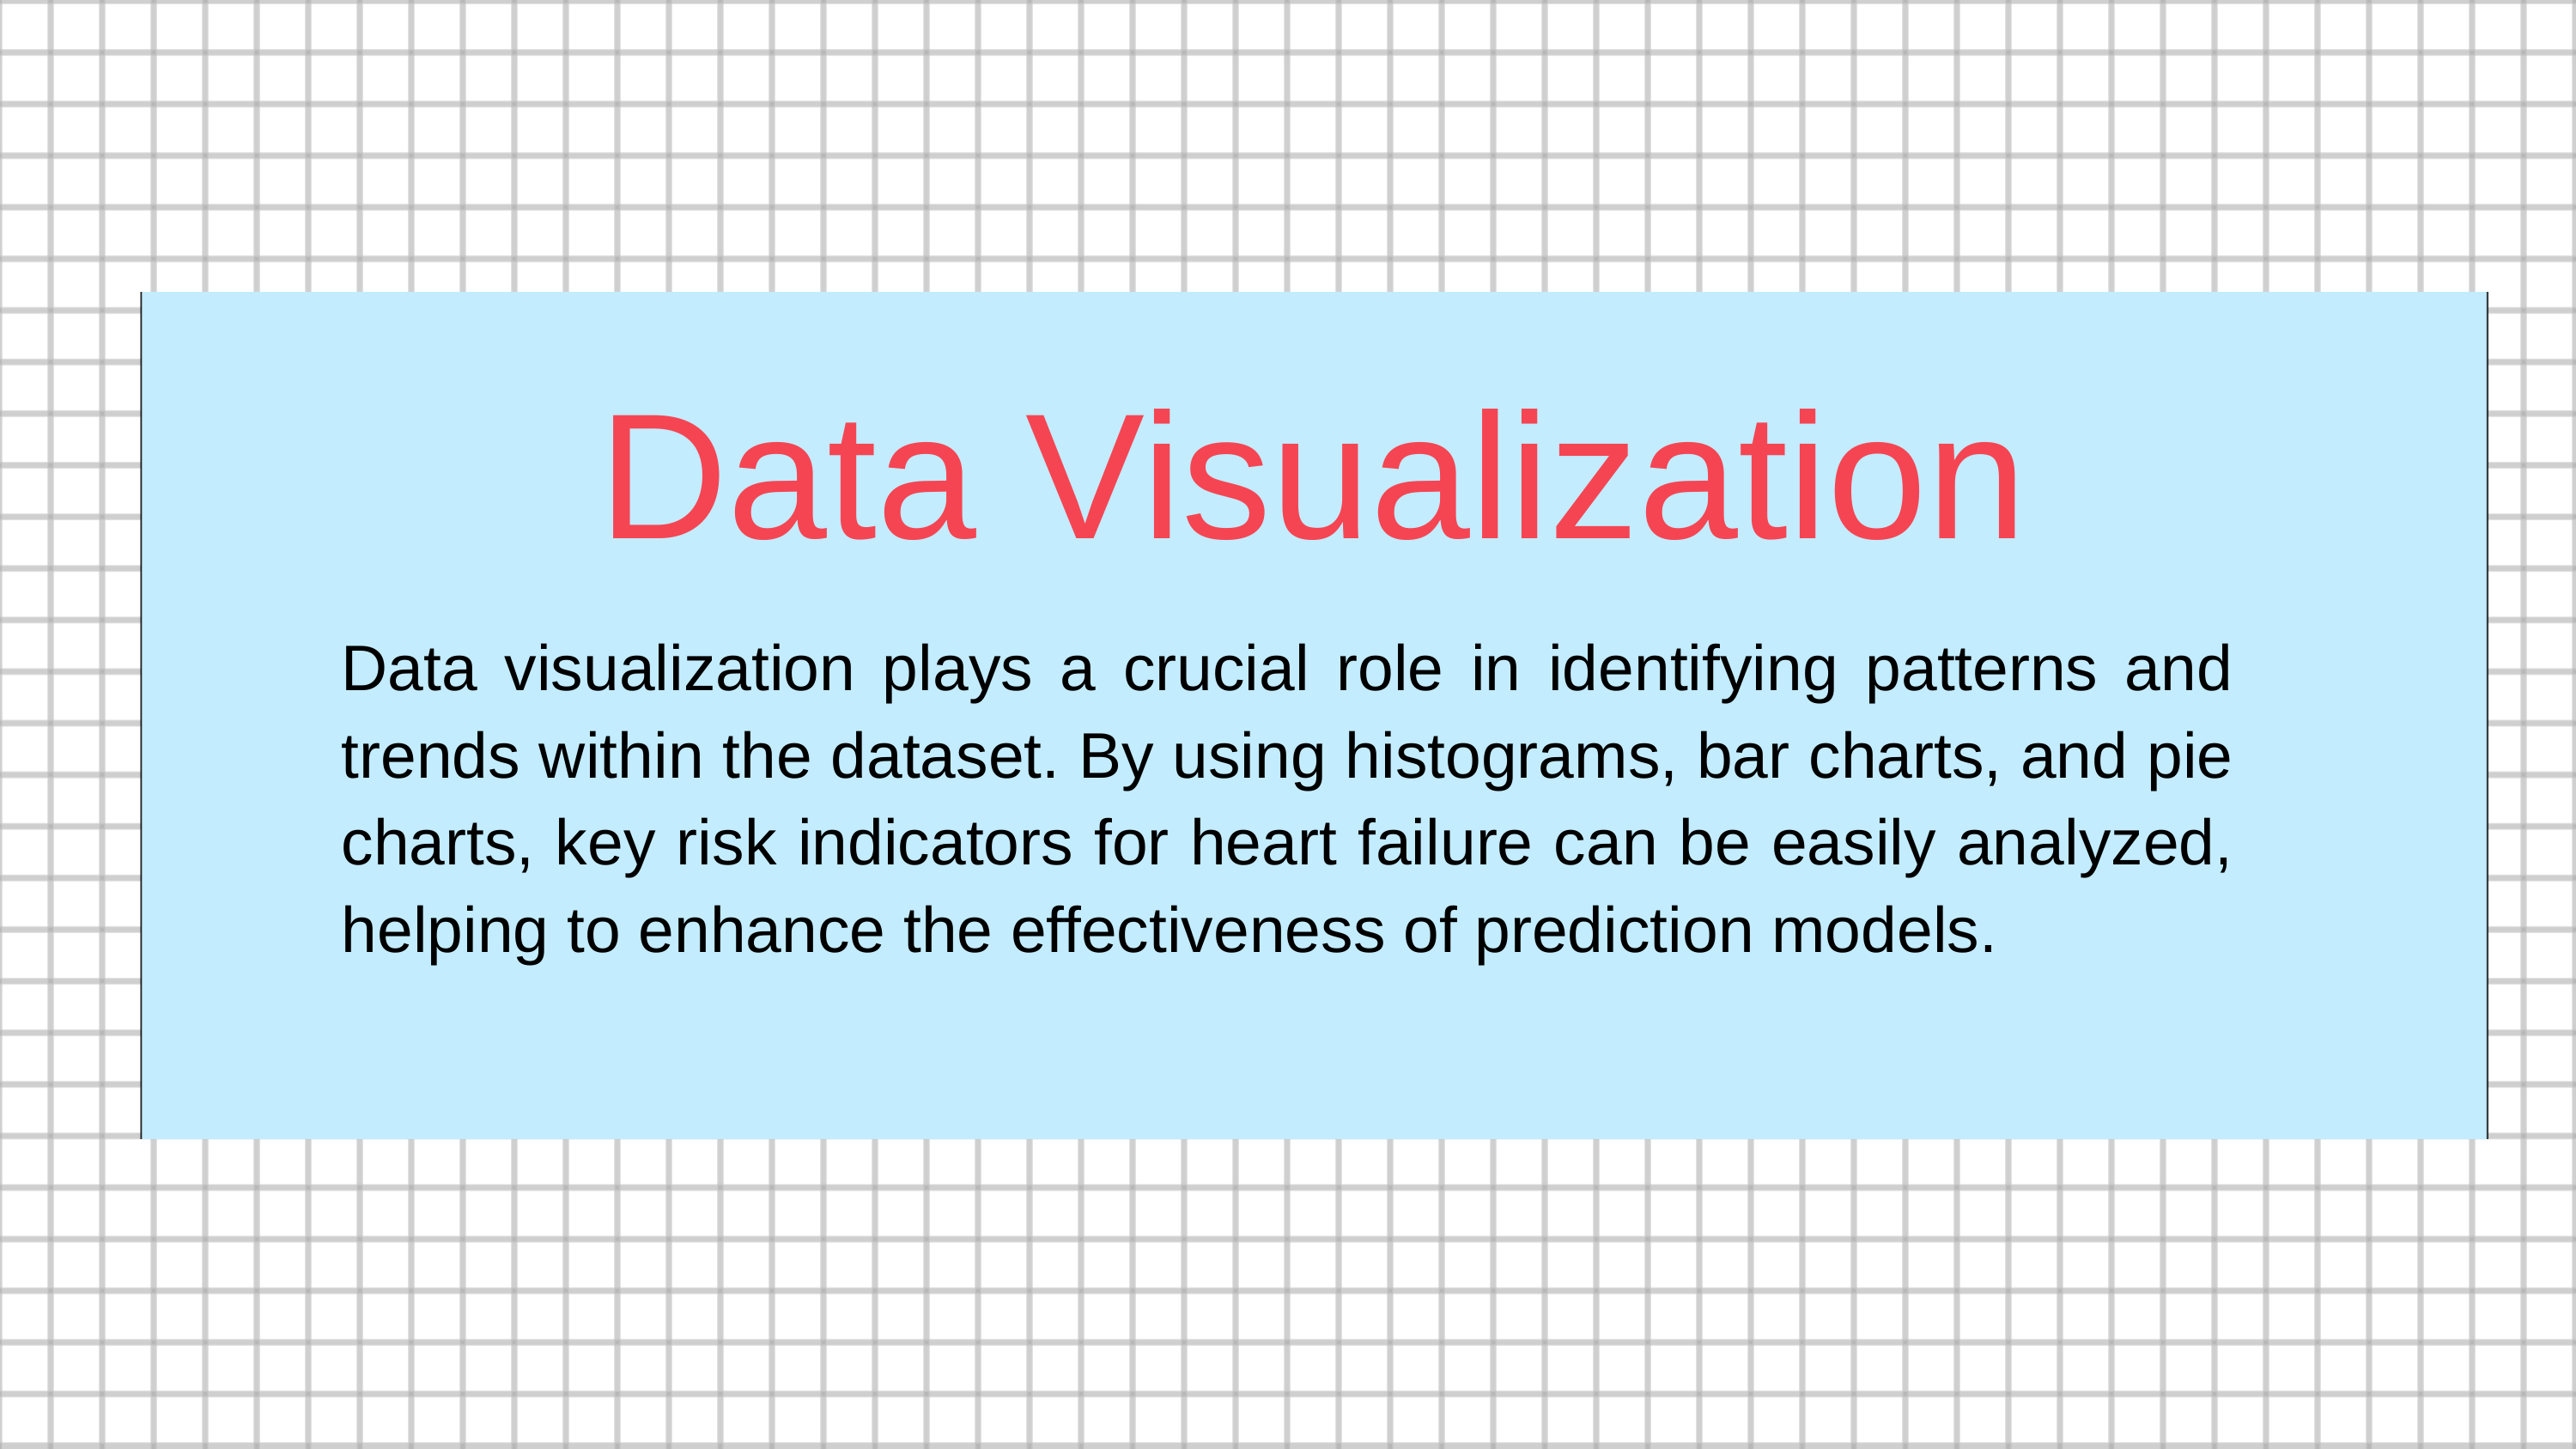

Data Visualization
Data visualization plays a crucial role in identifying patterns and trends within the dataset. By using histograms, bar charts, and pie charts, key risk indicators for heart failure can be easily analyzed, helping to enhance the effectiveness of prediction models.